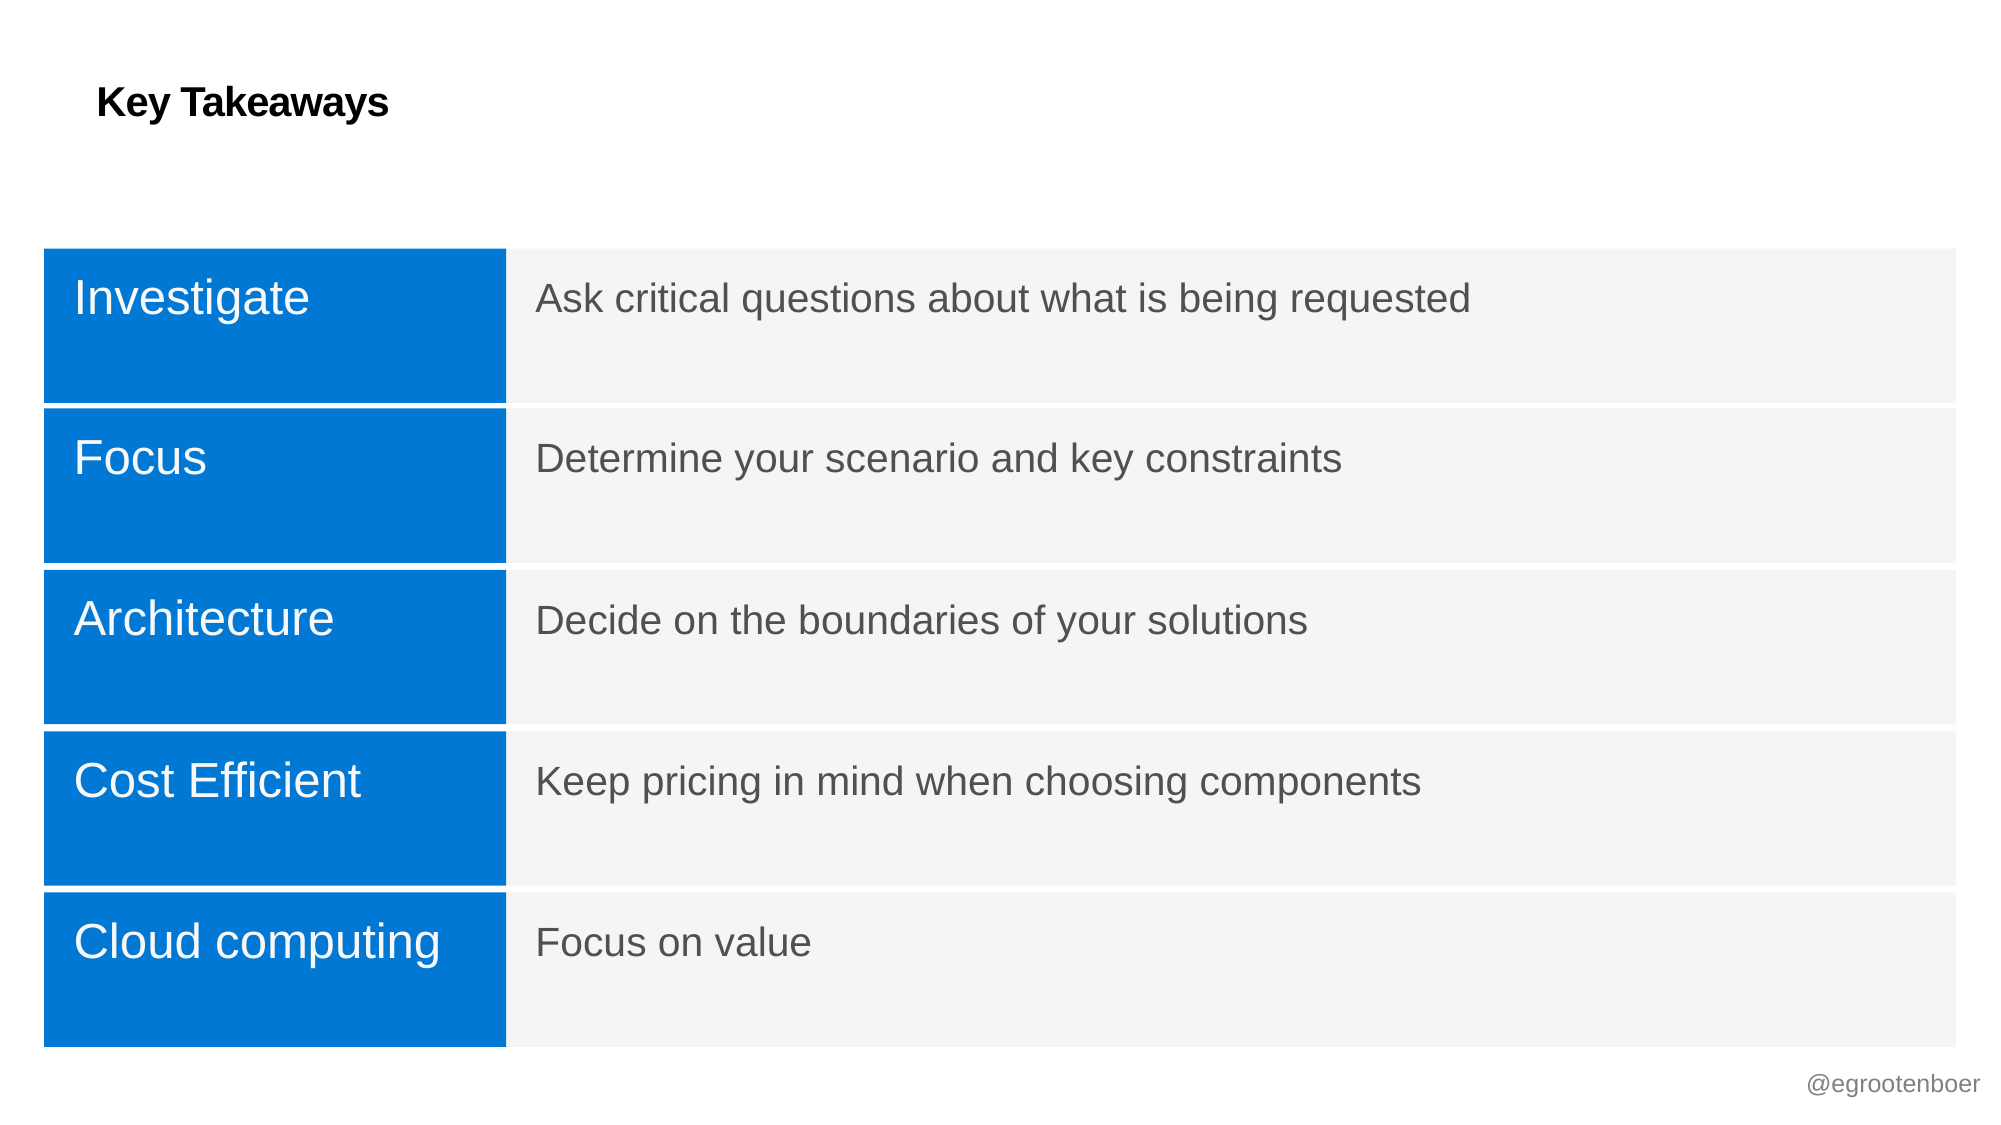

# Key Takeaways
Investigate
Ask critical questions about what is being requested
Focus
Determine your scenario and key constraints
Architecture
Decide on the boundaries of your solutions
Cost Efficient
Keep pricing in mind when choosing components
Cloud computing
Focus on value